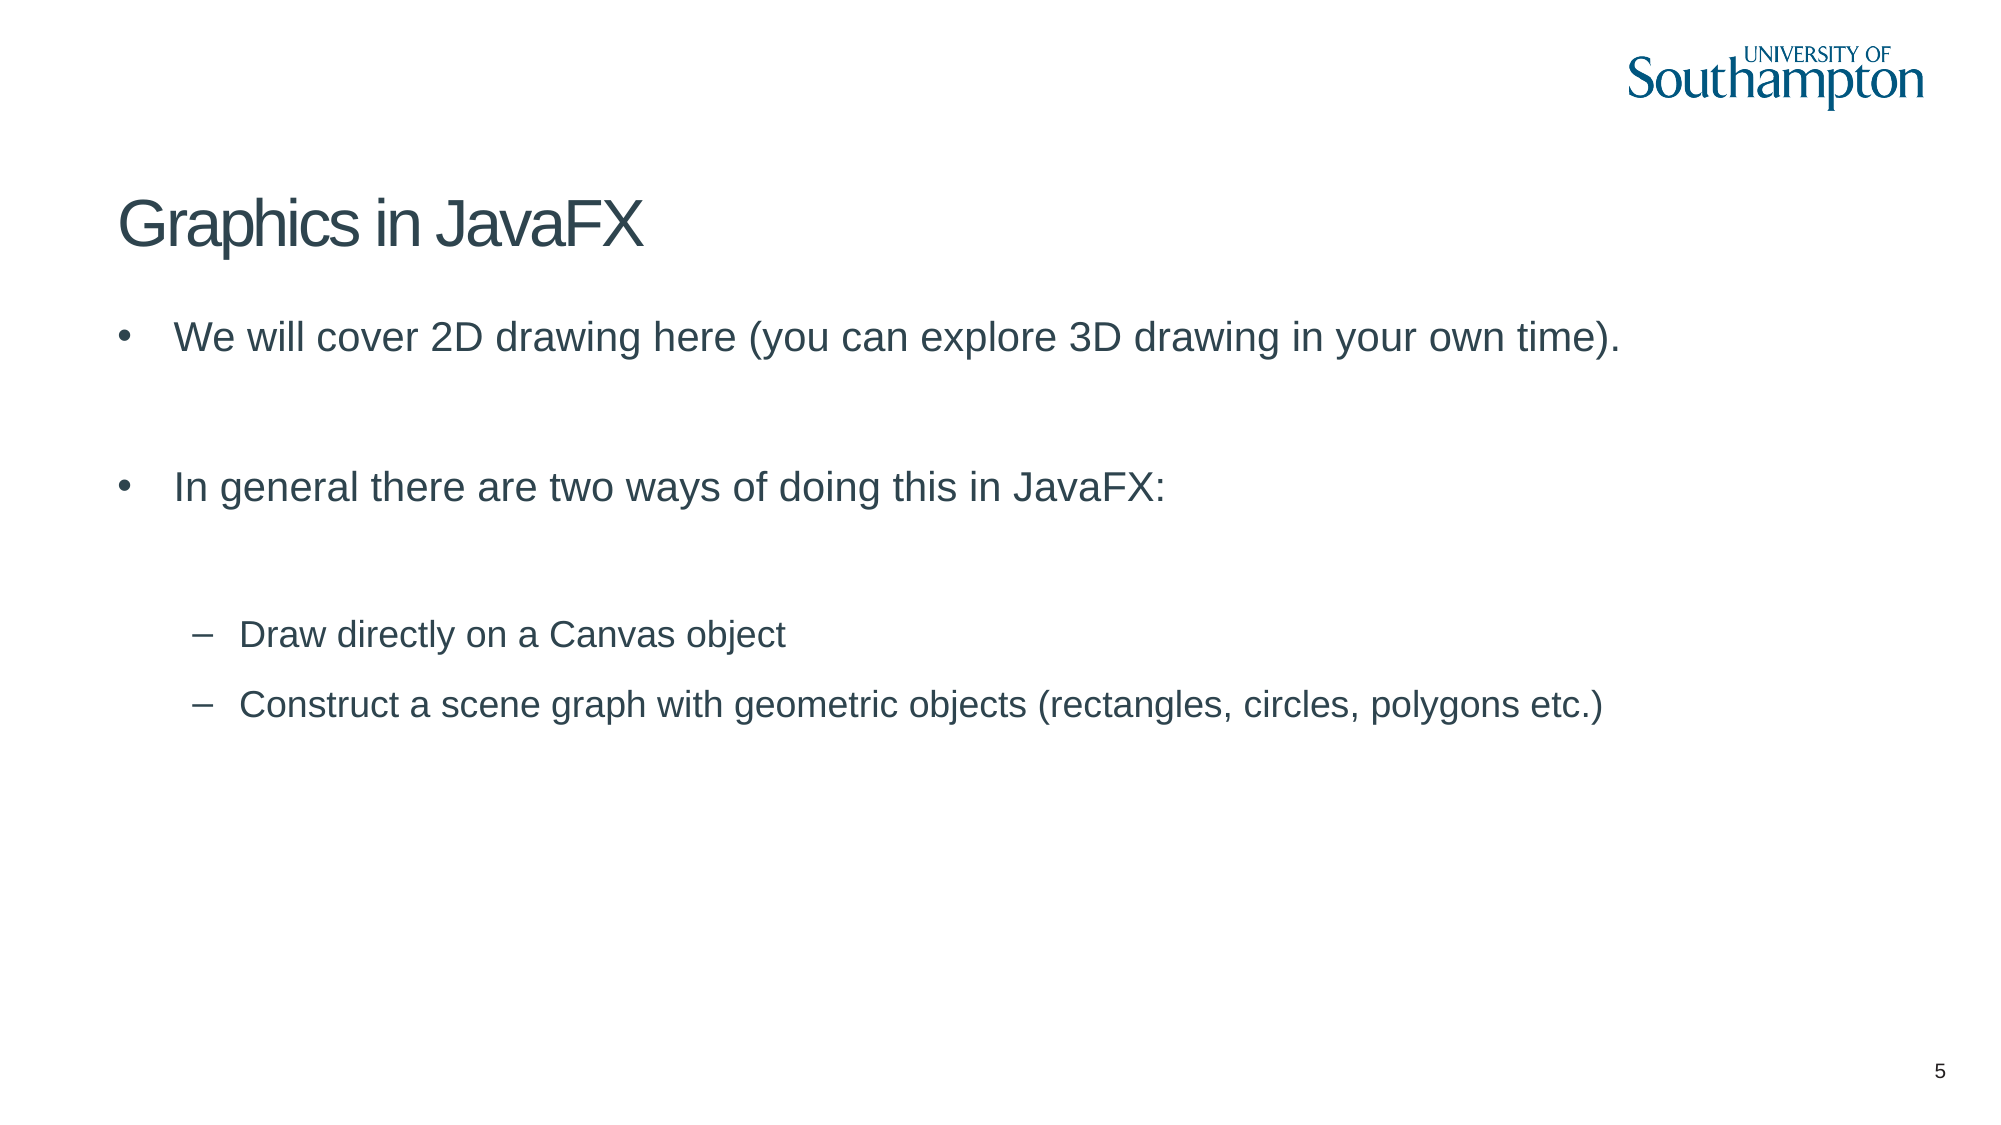

# Graphics in JavaFX
We will cover 2D drawing here (you can explore 3D drawing in your own time).

In general there are two ways of doing this in JavaFX:

Draw directly on a Canvas object
Construct a scene graph with geometric objects (rectangles, circles, polygons etc.)